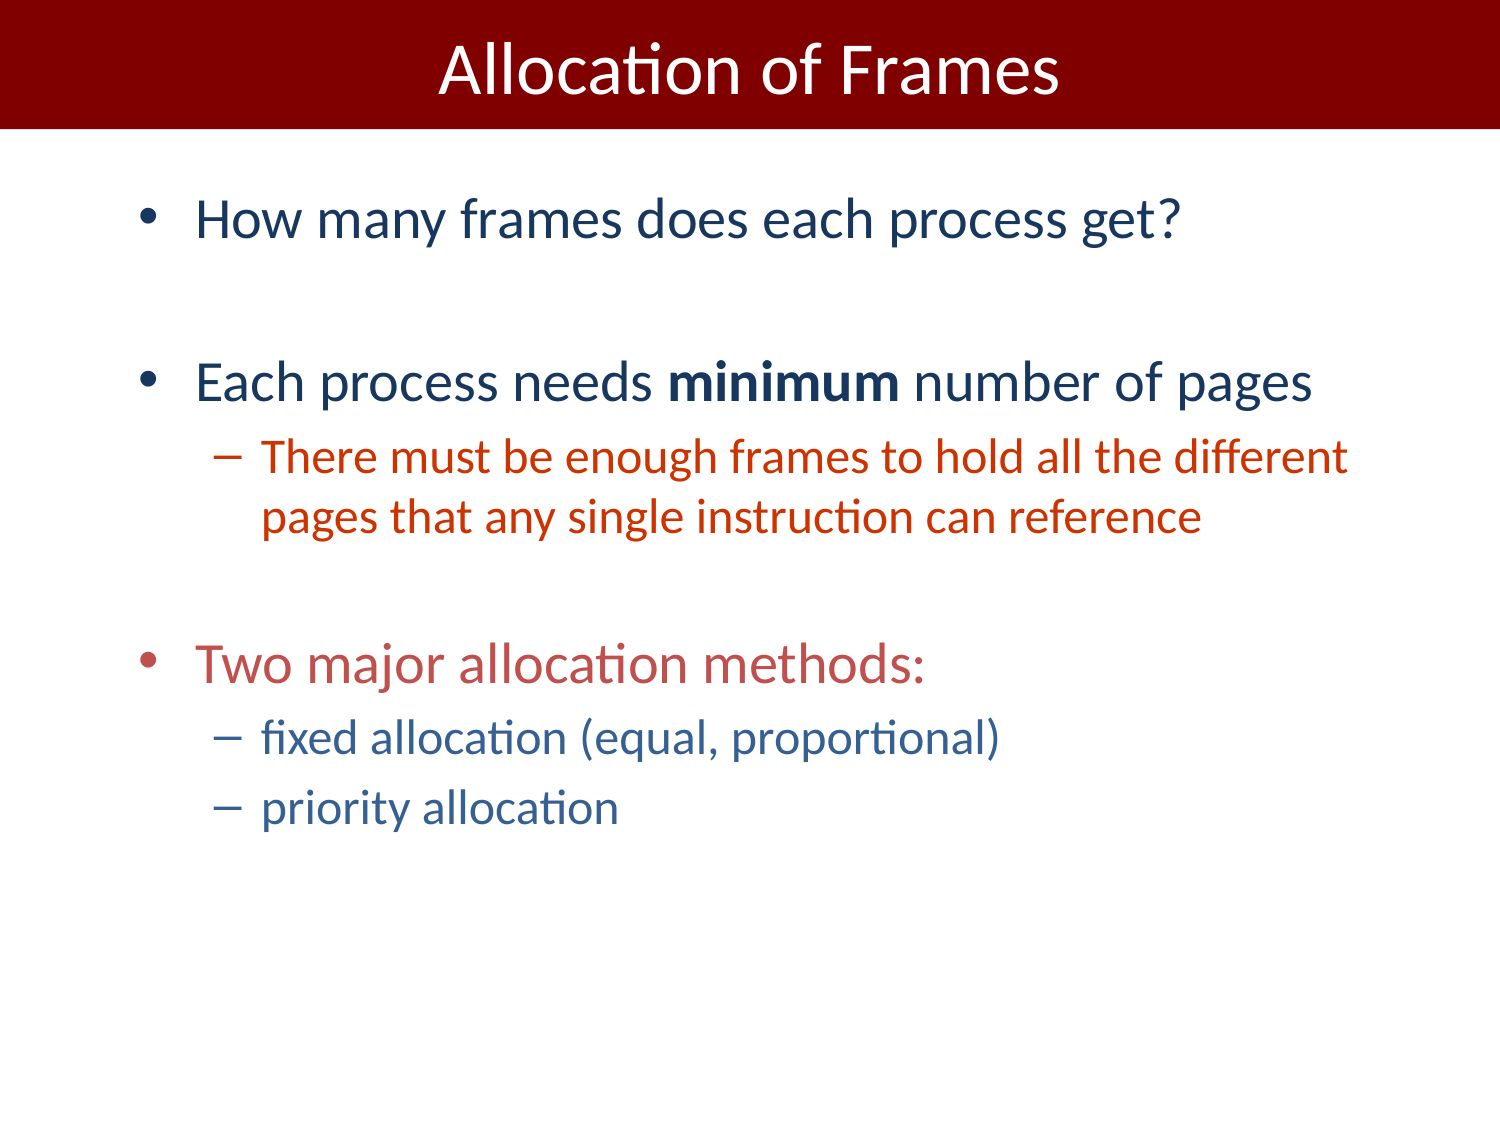

# Allocation of Frames
How many frames does each process get?

Each process needs minimum number of pages
There must be enough frames to hold all the different pages that any single instruction can reference

Two major allocation methods:
fixed allocation (equal, proportional)
priority allocation